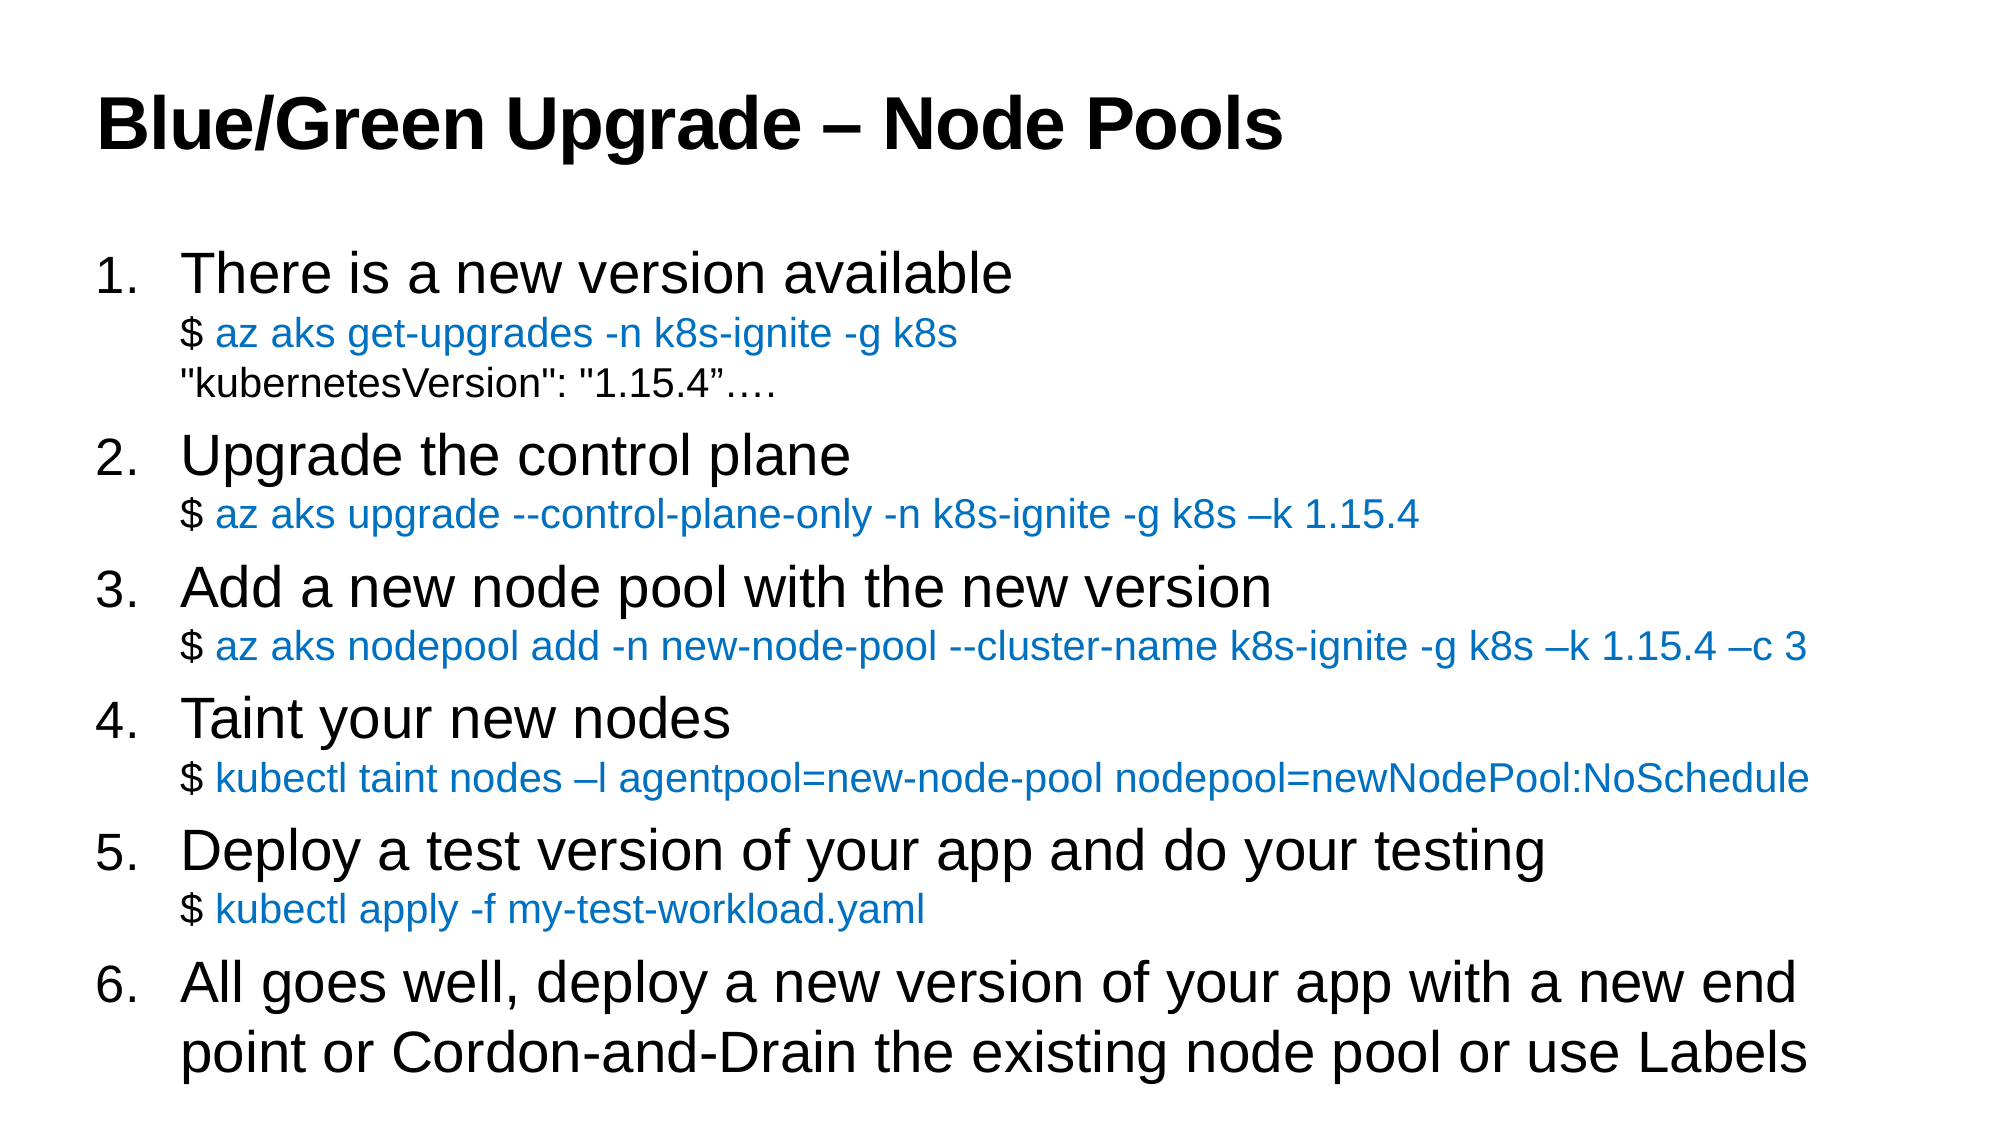

# Blue/Green Upgrade – Node Pools
There is a new version available
$ az aks get-upgrades -n k8s-ignite -g k8s
"kubernetesVersion": "1.15.4”….
Upgrade the control plane
$ az aks upgrade --control-plane-only -n k8s-ignite -g k8s –k 1.15.4
Add a new node pool with the new version
$ az aks nodepool add -n new-node-pool --cluster-name k8s-ignite -g k8s –k 1.15.4 –c 3
Taint your new nodes
$ kubectl taint nodes –l agentpool=new-node-pool nodepool=newNodePool:NoSchedule
Deploy a test version of your app and do your testing
$ kubectl apply -f my-test-workload.yaml
All goes well, deploy a new version of your app with a new end point or Cordon-and-Drain the existing node pool or use Labels